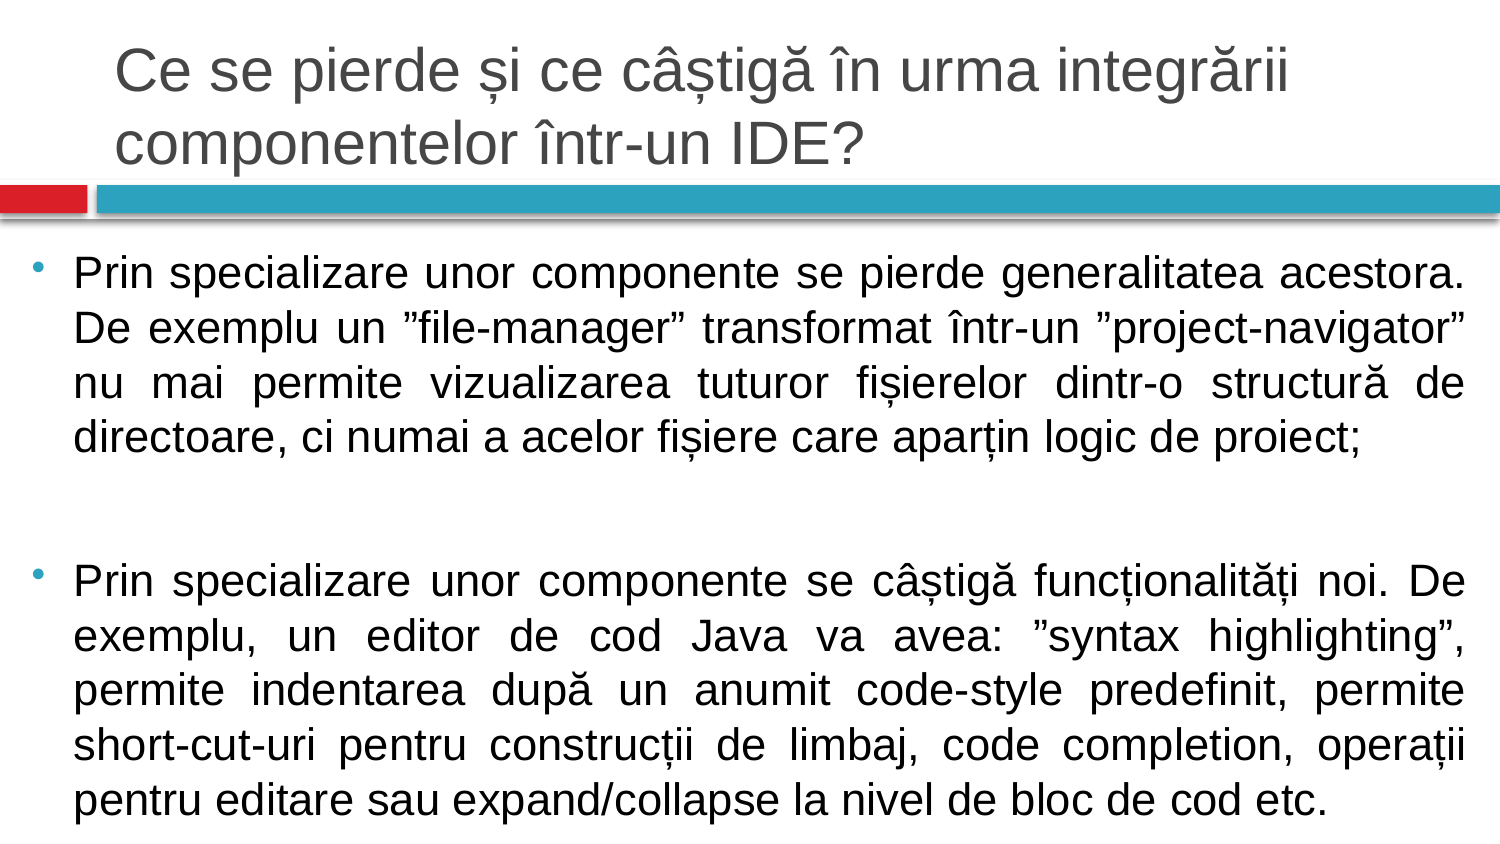

# Ce se pierde și ce câștigă în urma integrării componentelor într-un IDE?
Prin specializare unor componente se pierde generalitatea acestora. De exemplu un ”file-manager” transformat într-un ”project-navigator” nu mai permite vizualizarea tuturor fișierelor dintr-o structură de directoare, ci numai a acelor fișiere care aparțin logic de proiect;

Prin specializare unor componente se câștigă funcționalități noi. De exemplu, un editor de cod Java va avea: ”syntax highlighting”, permite indentarea după un anumit code-style predefinit, permite short-cut-uri pentru construcții de limbaj, code completion, operații pentru editare sau expand/collapse la nivel de bloc de cod etc.